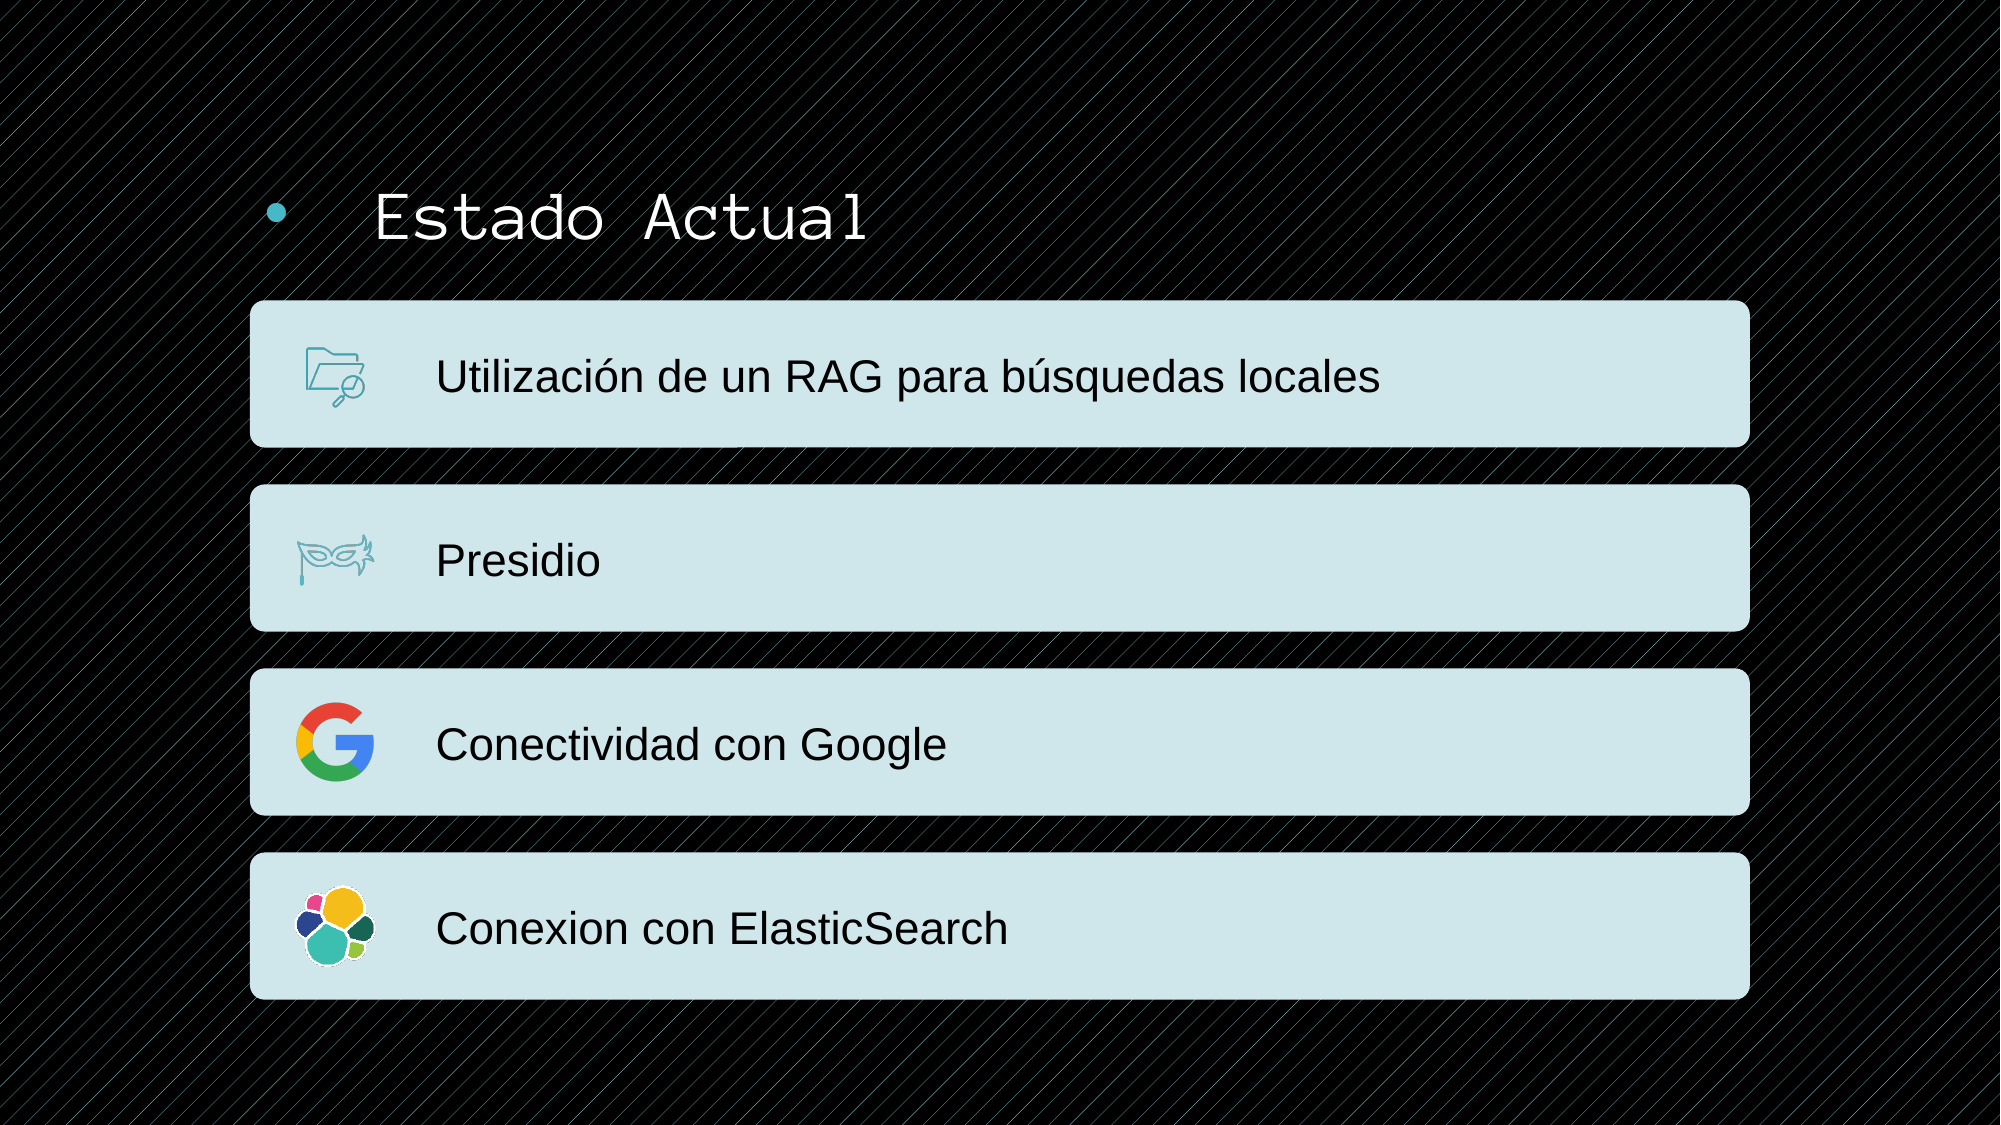

# Estado Actual
Utilización de un RAG para búsquedas locales
Presidio
Conectividad con Google
Conexion con ElasticSearch